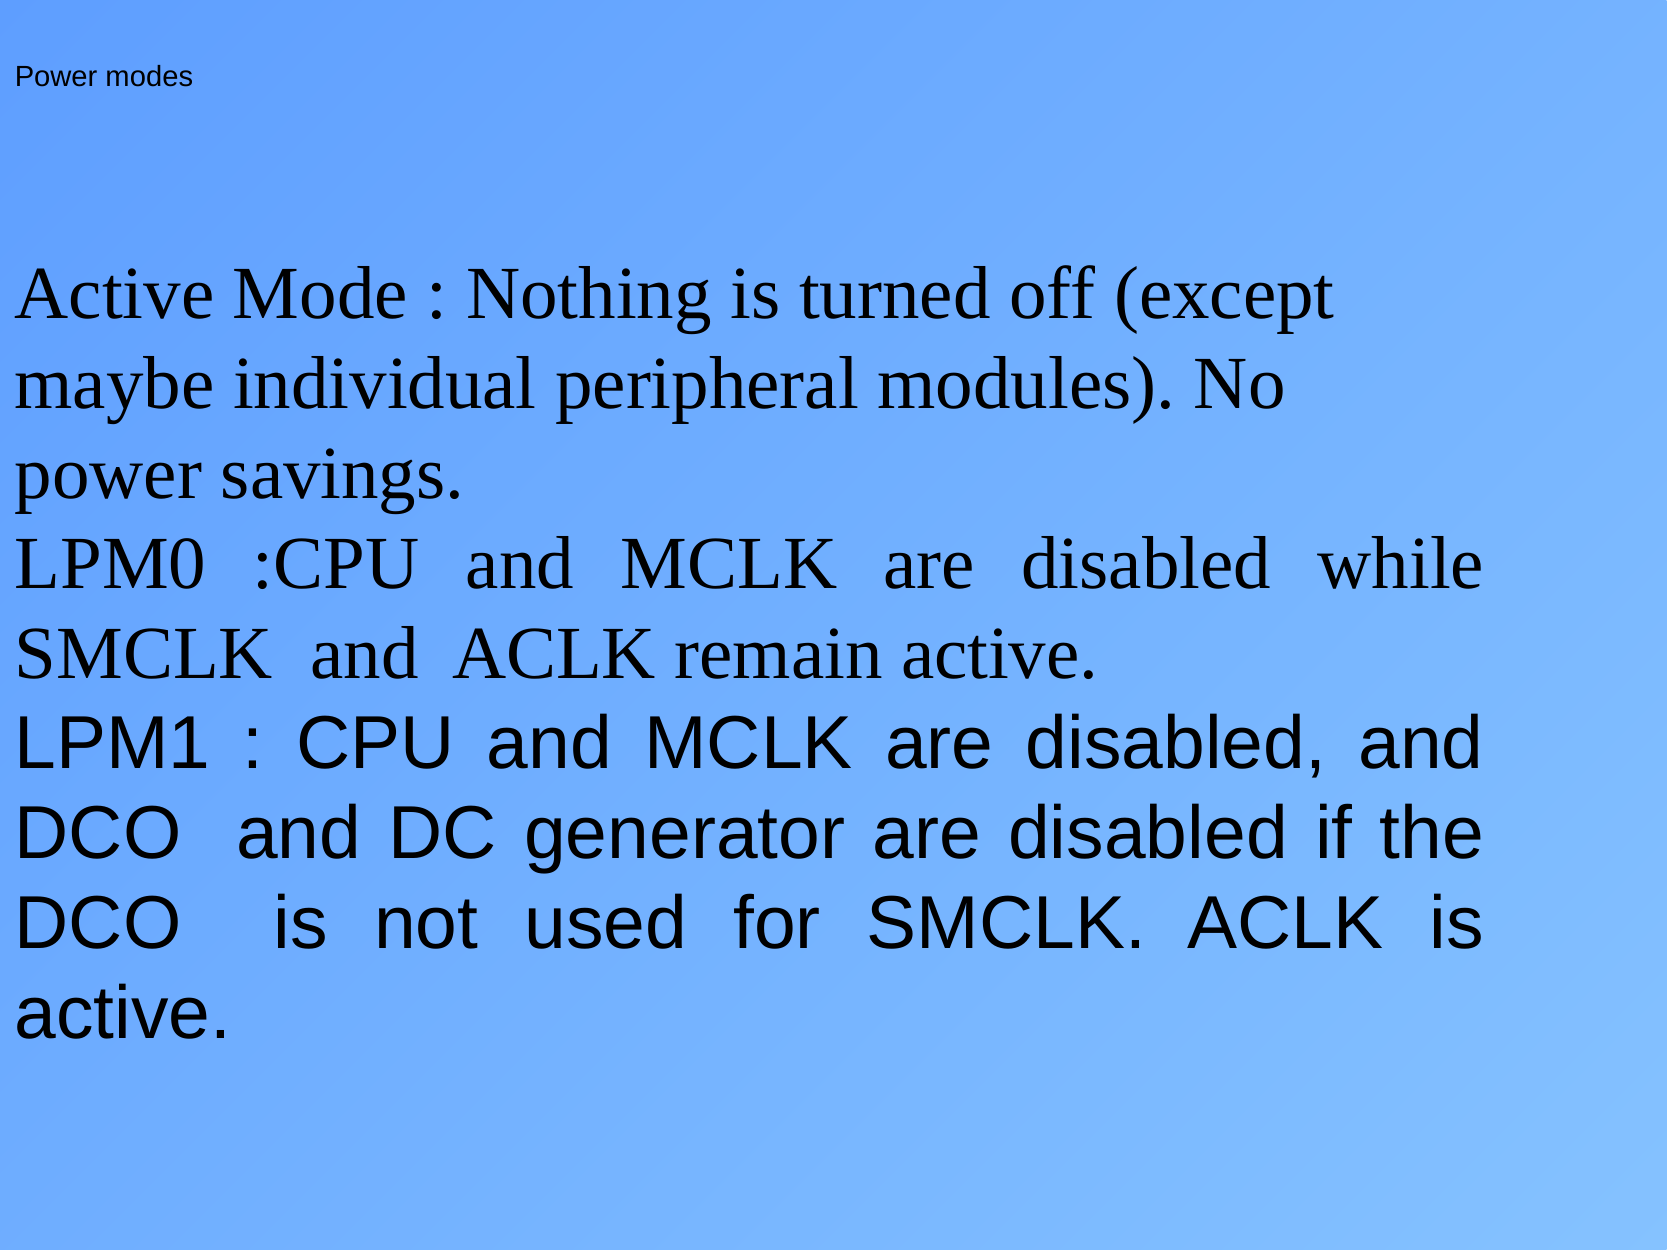

Power modes
Active Mode : Nothing is turned off (except maybe individual peripheral modules). No power savings.
LPM0 :CPU and MCLK are disabled while SMCLK  and  ACLK remain active.
LPM1 : CPU and MCLK are disabled, and DCO  and DC generator are disabled if the DCO  is not used for SMCLK. ACLK is active.